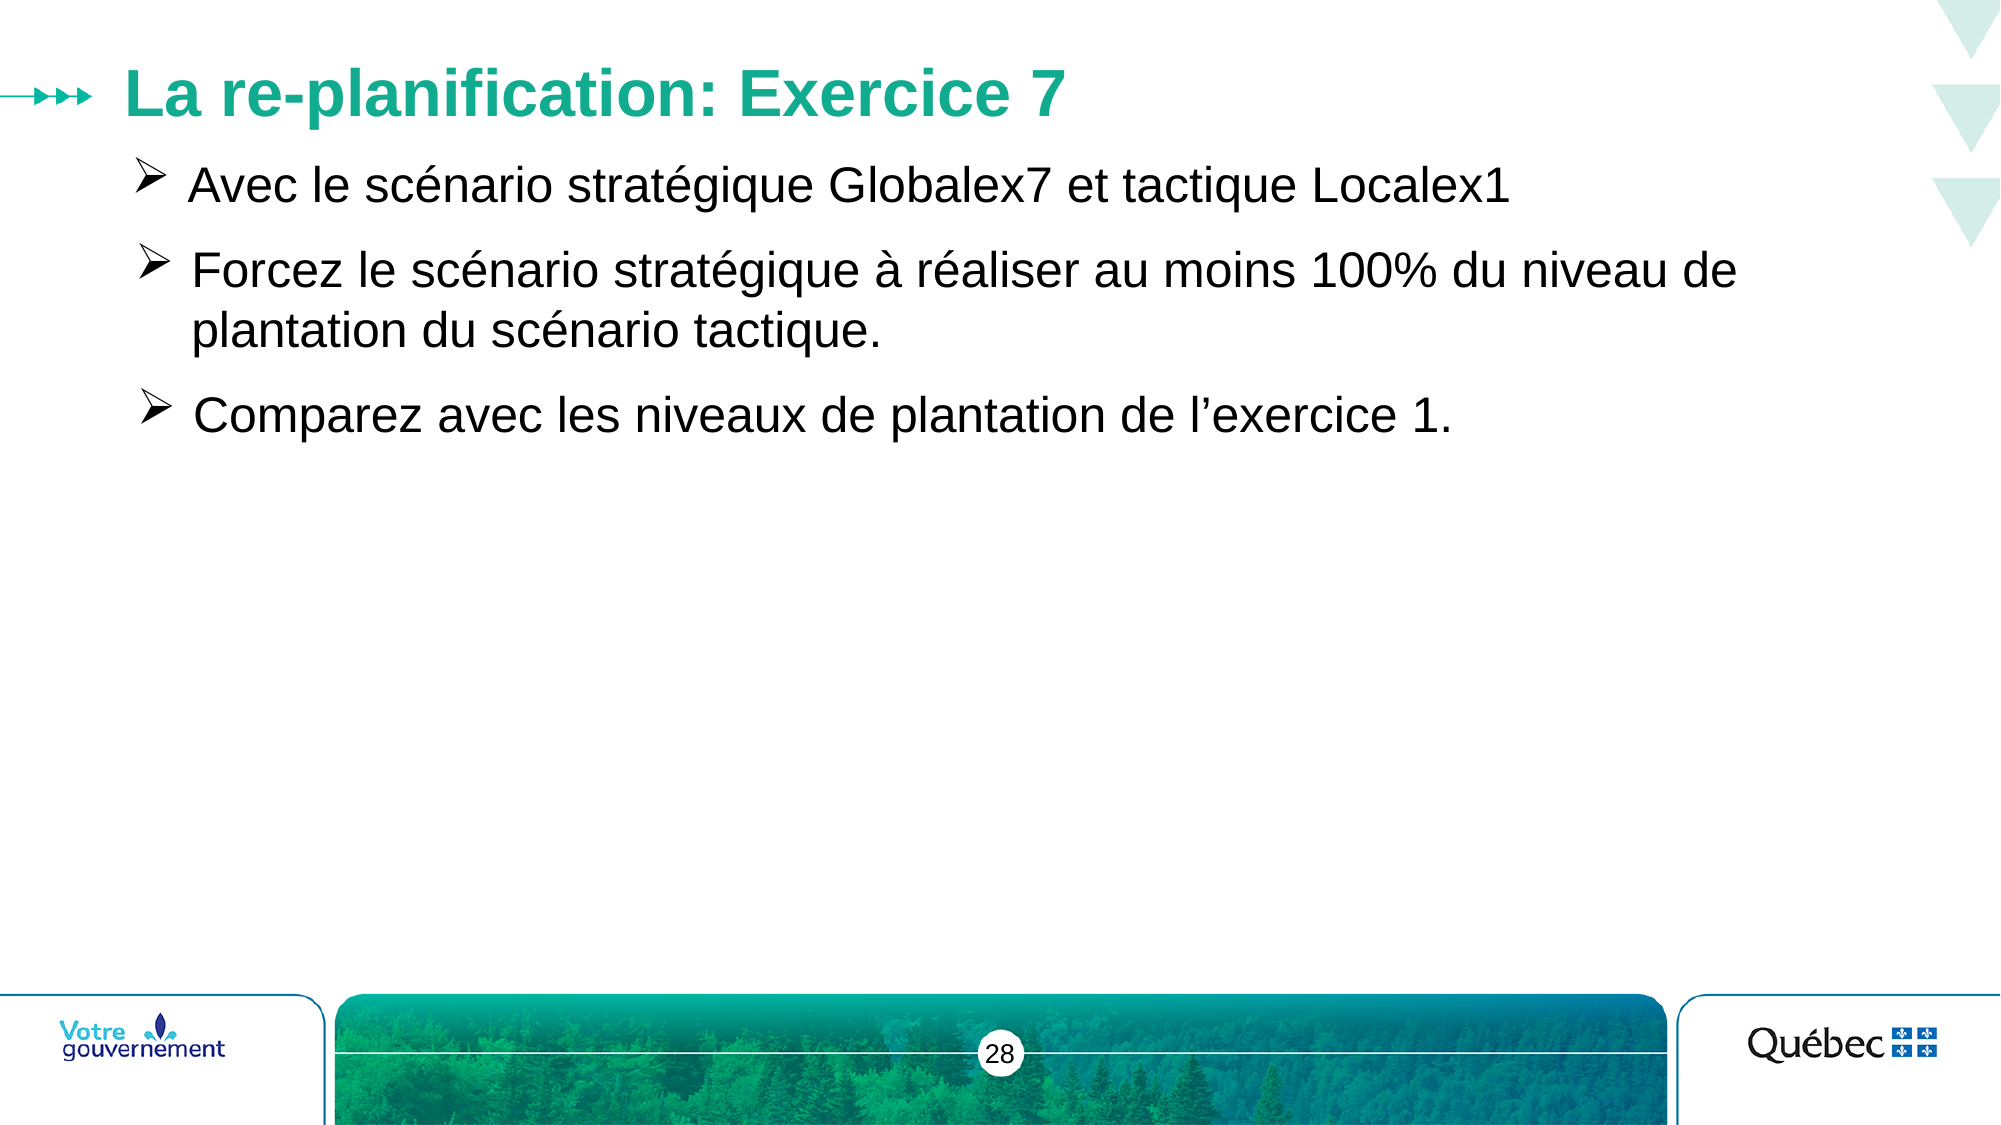

# La re-planification: Exercice 7
Avec le scénario stratégique Globalex7 et tactique Localex1
Forcez le scénario stratégique à réaliser au moins 100% du niveau de plantation du scénario tactique.
Comparez avec les niveaux de plantation de l’exercice 1.
28